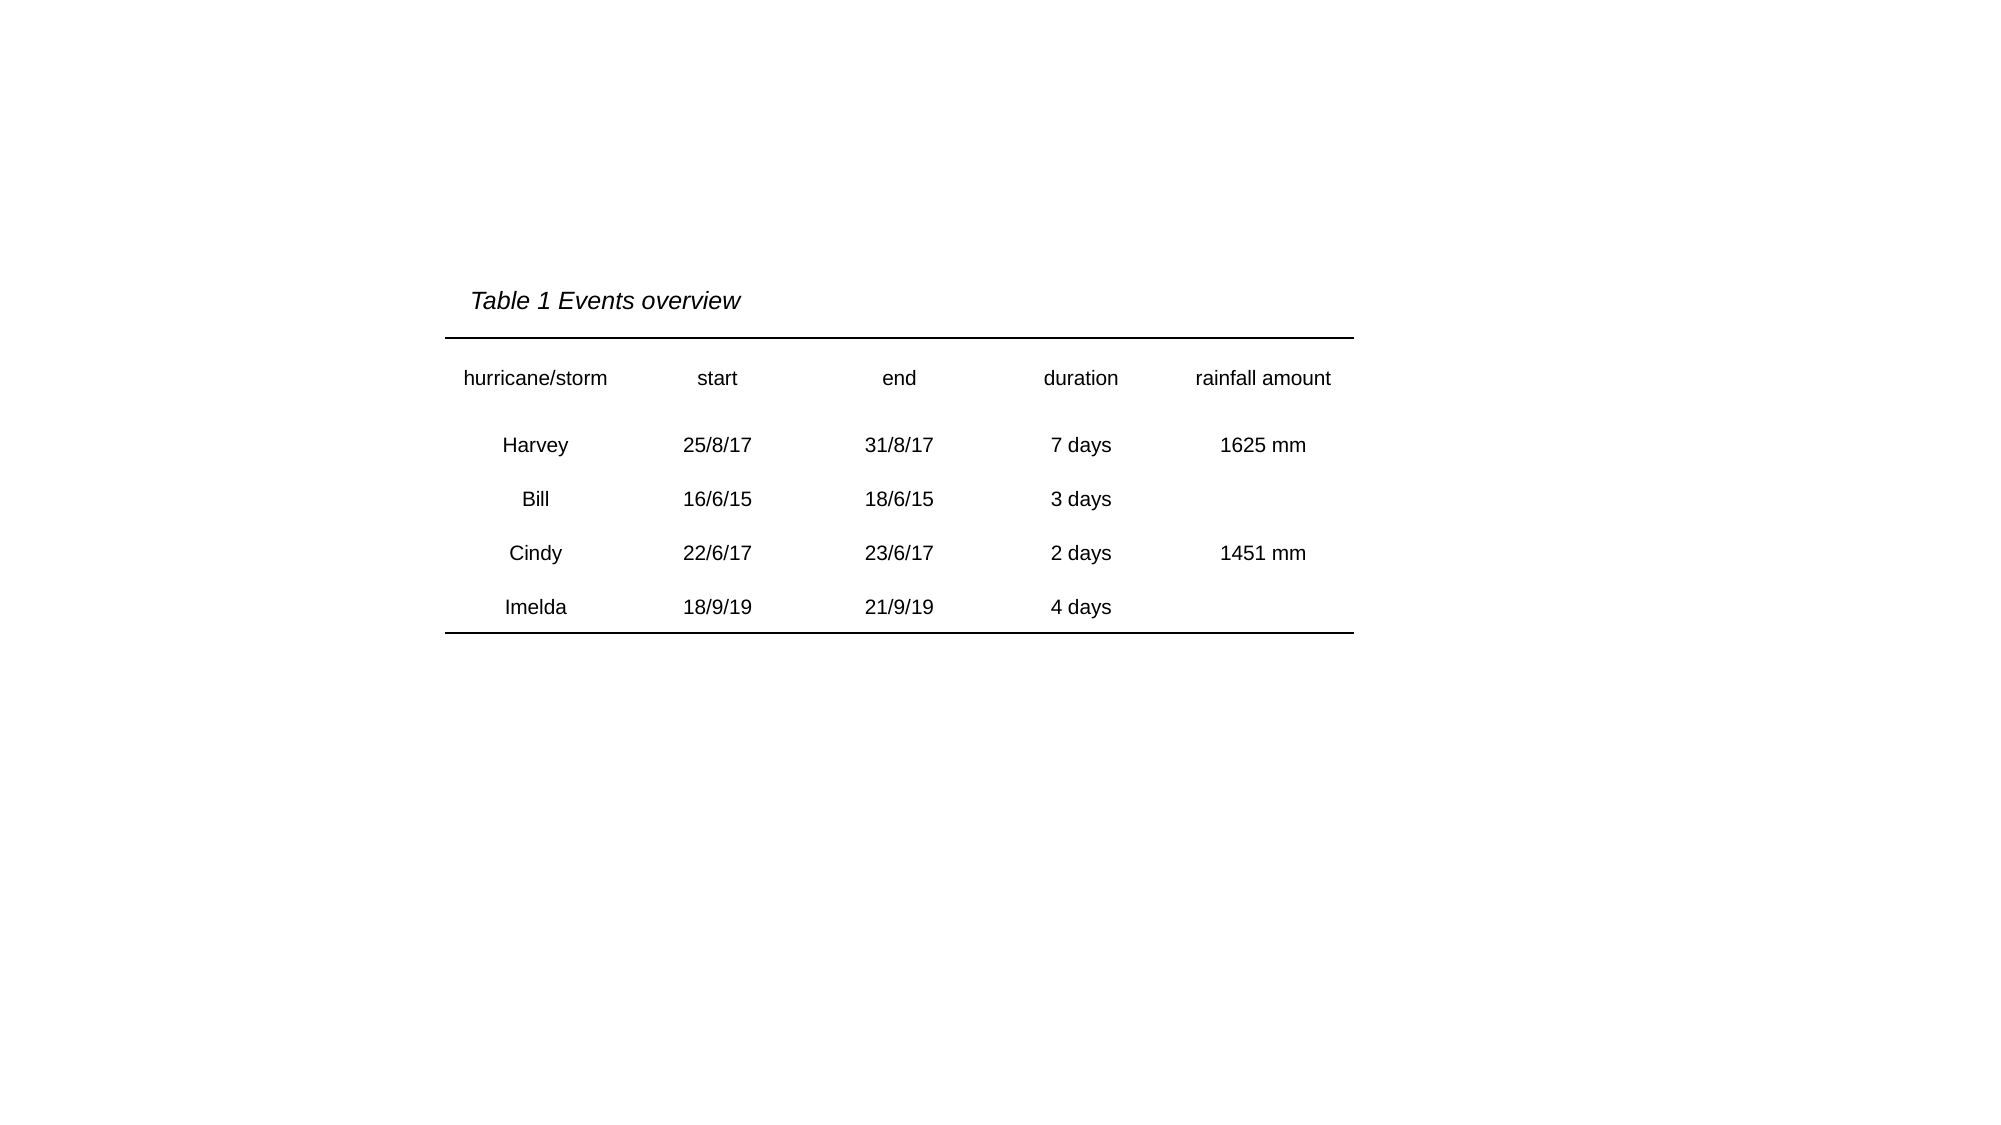

Table 1 Events overview
| hurricane/storm | start | end | duration | rainfall amount |
| --- | --- | --- | --- | --- |
| Harvey | 25/8/17 | 31/8/17 | 7 days | 1625 mm |
| Bill | 16/6/15 | 18/6/15 | 3 days | 1451 mm |
| Cindy | 22/6/17 | 23/6/17 | 2 days |  |
| Imelda | 18/9/19 | 21/9/19 | 4 days |  |